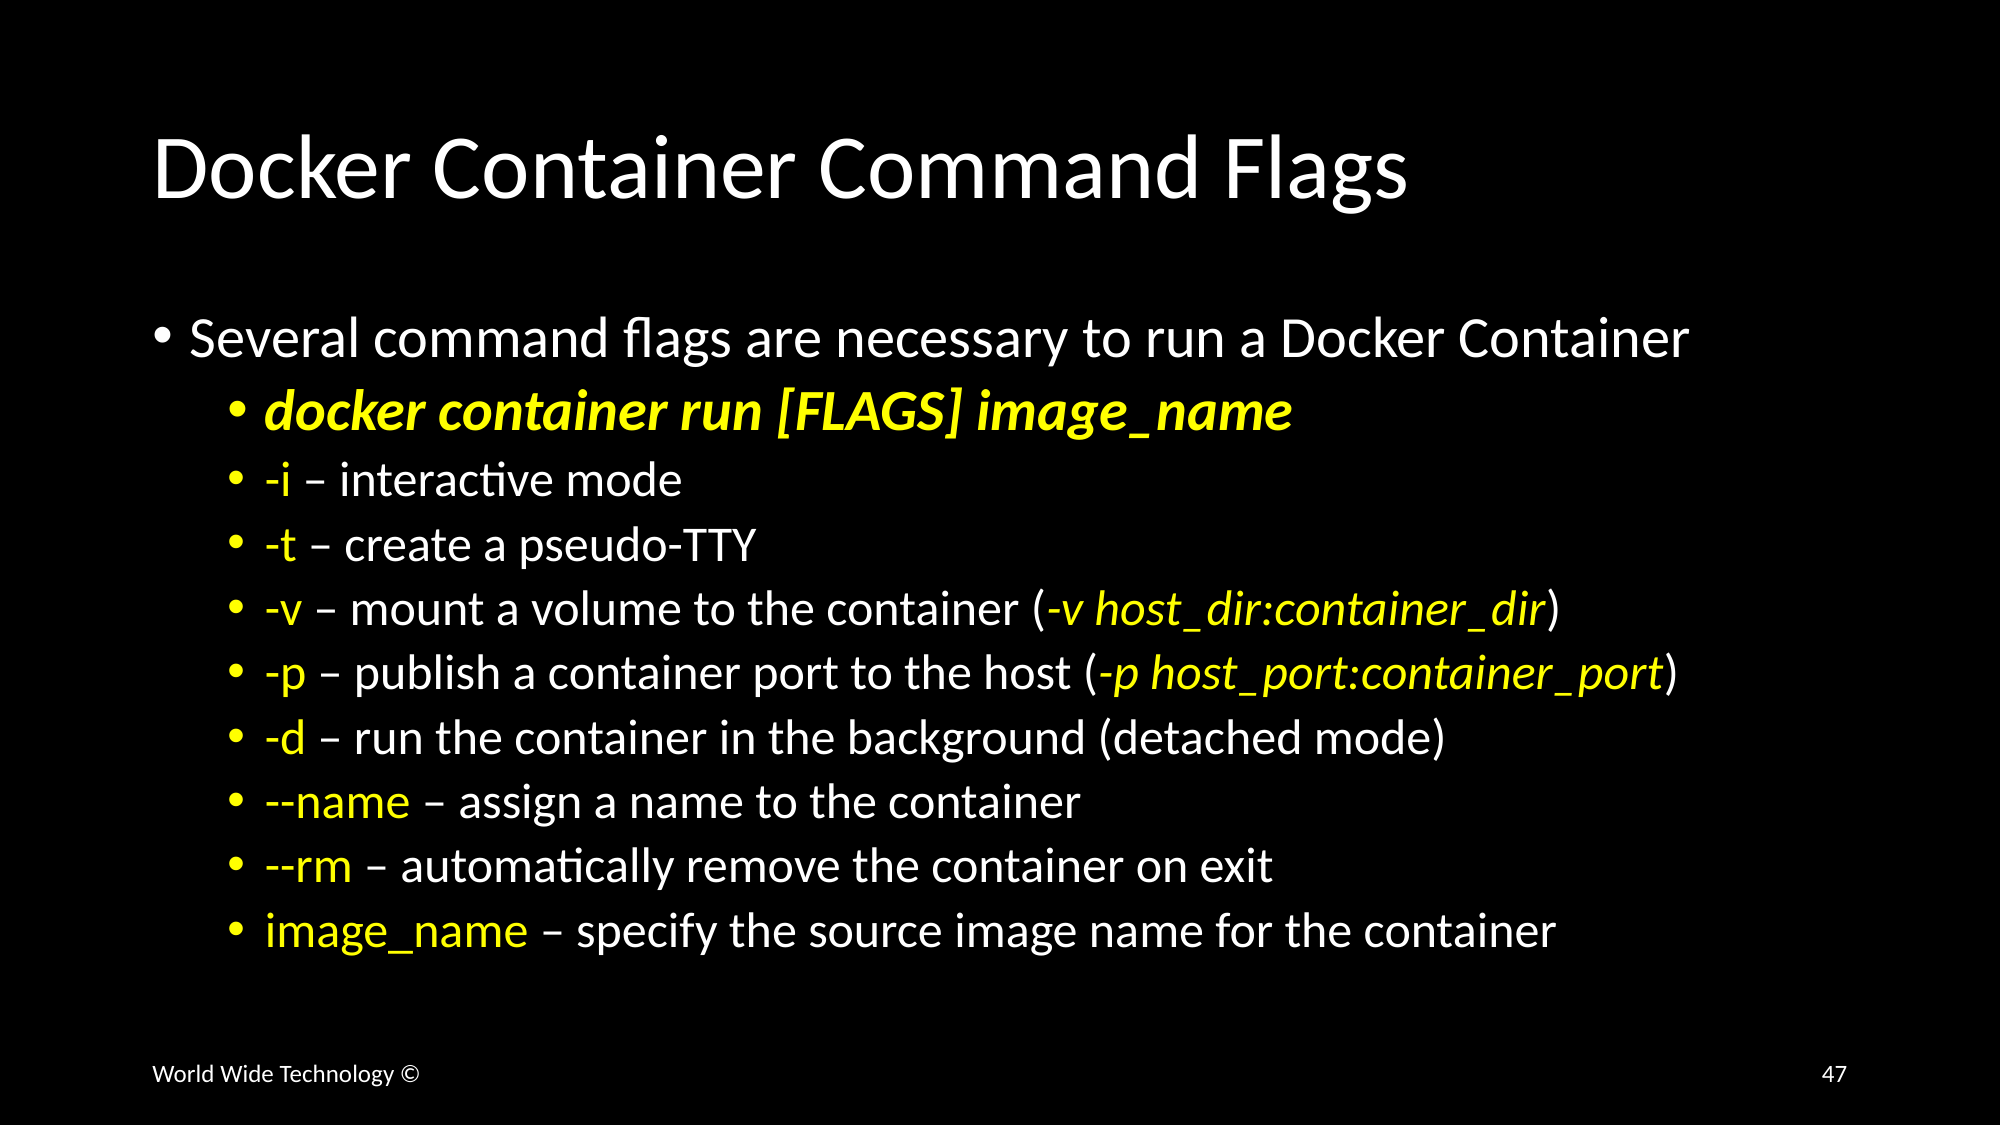

# Docker Container Command Flags
Several command flags are necessary to run a Docker Container
docker container run [FLAGS] image_name
-i – interactive mode
-t – create a pseudo-TTY
-v – mount a volume to the container (-v host_dir:container_dir)
-p – publish a container port to the host (-p host_port:container_port)
-d – run the container in the background (detached mode)
--name – assign a name to the container
--rm – automatically remove the container on exit
image_name – specify the source image name for the container

World Wide Technology ©
47